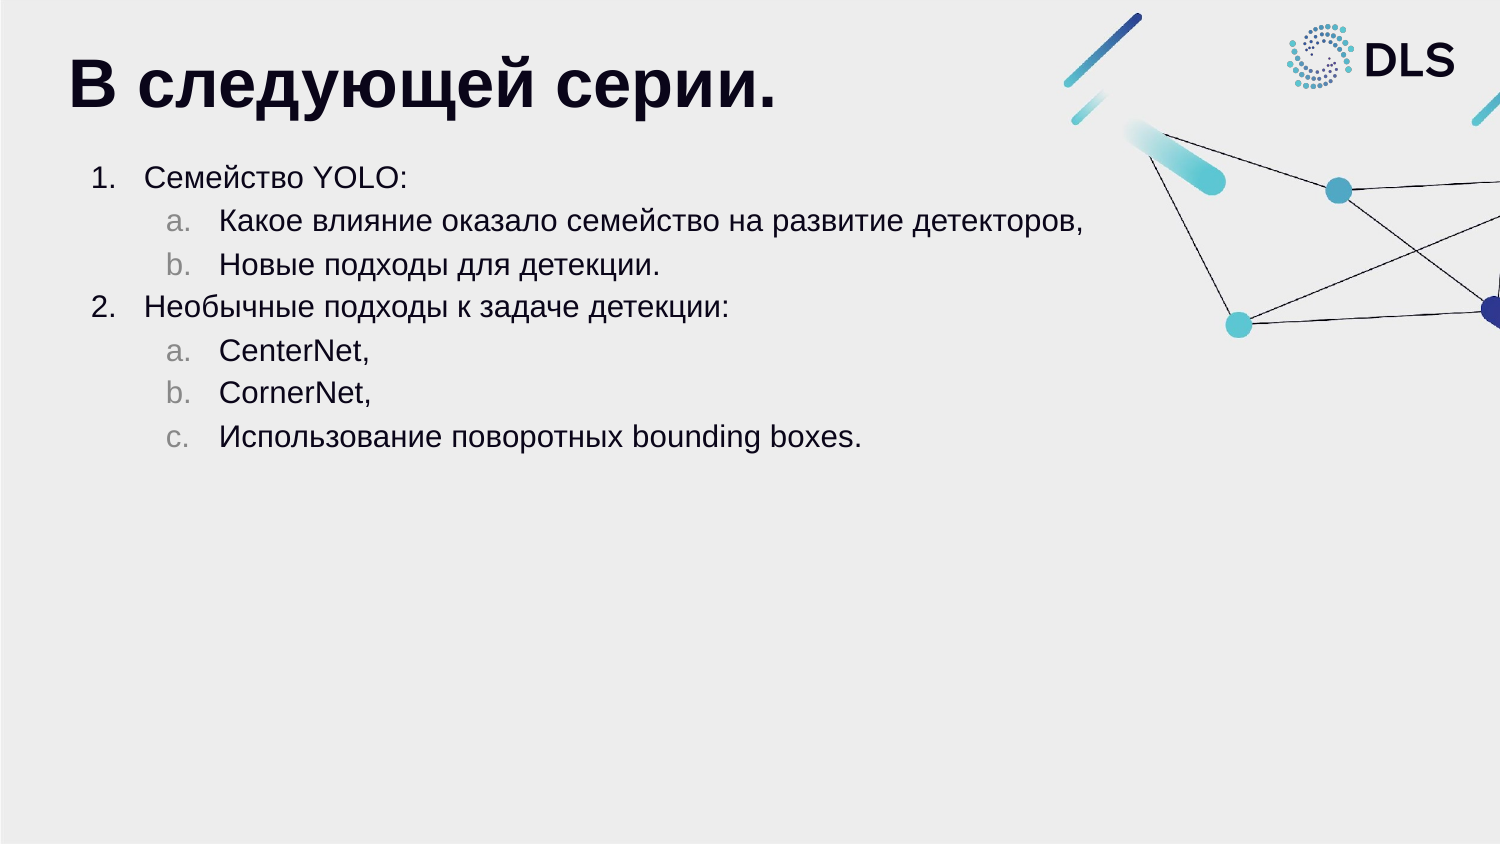

# В следующей серии.
Семейство YOLO:
Какое влияние оказало семейство на развитие детекторов,
Новые подходы для детекции.
Необычные подходы к задаче детекции:
CenterNet,
CornerNet,
Использование поворотных bounding boxes.